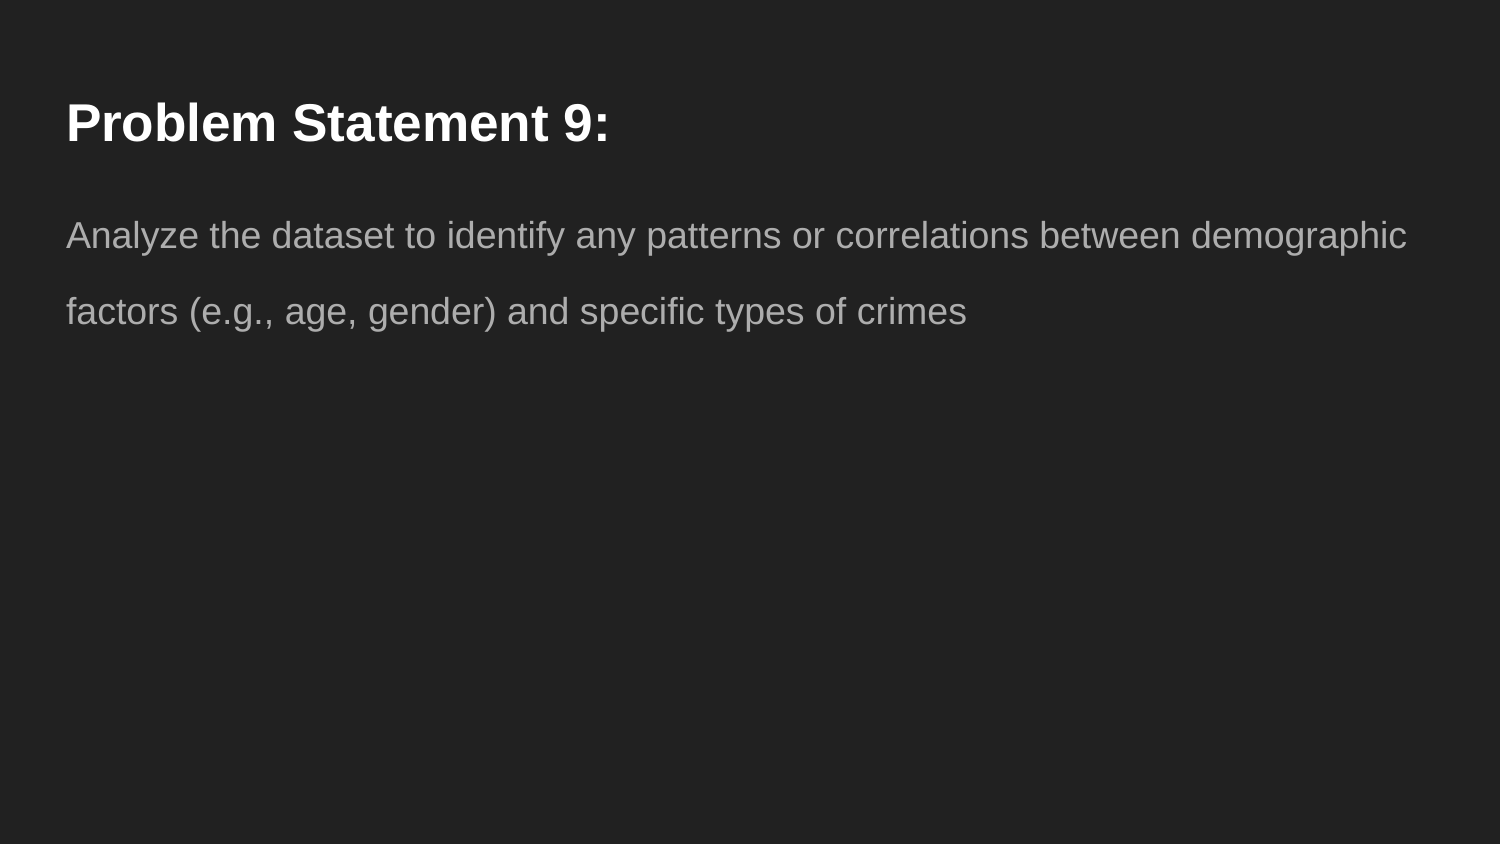

# Problem Statement 9:

Analyze the dataset to identify any patterns or correlations between demographic
factors (e.g., age, gender) and specific types of crimes